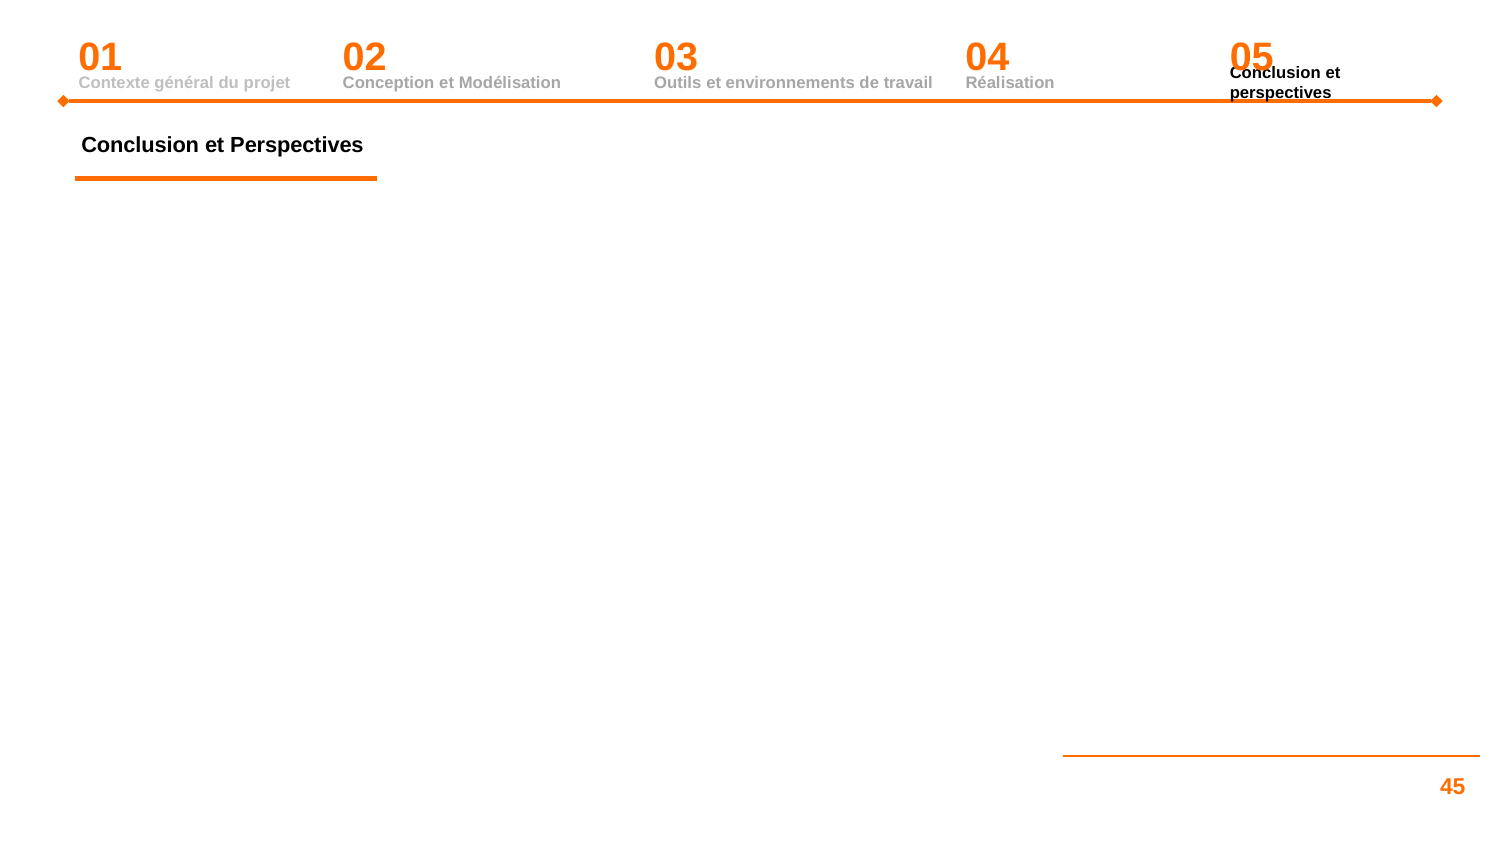

01
Contexte général du projet
02
Conception et Modélisation
03
Outils et environnements de travail
04
Réalisation
05
Conclusion et perspectives
Conclusion et Perspectives